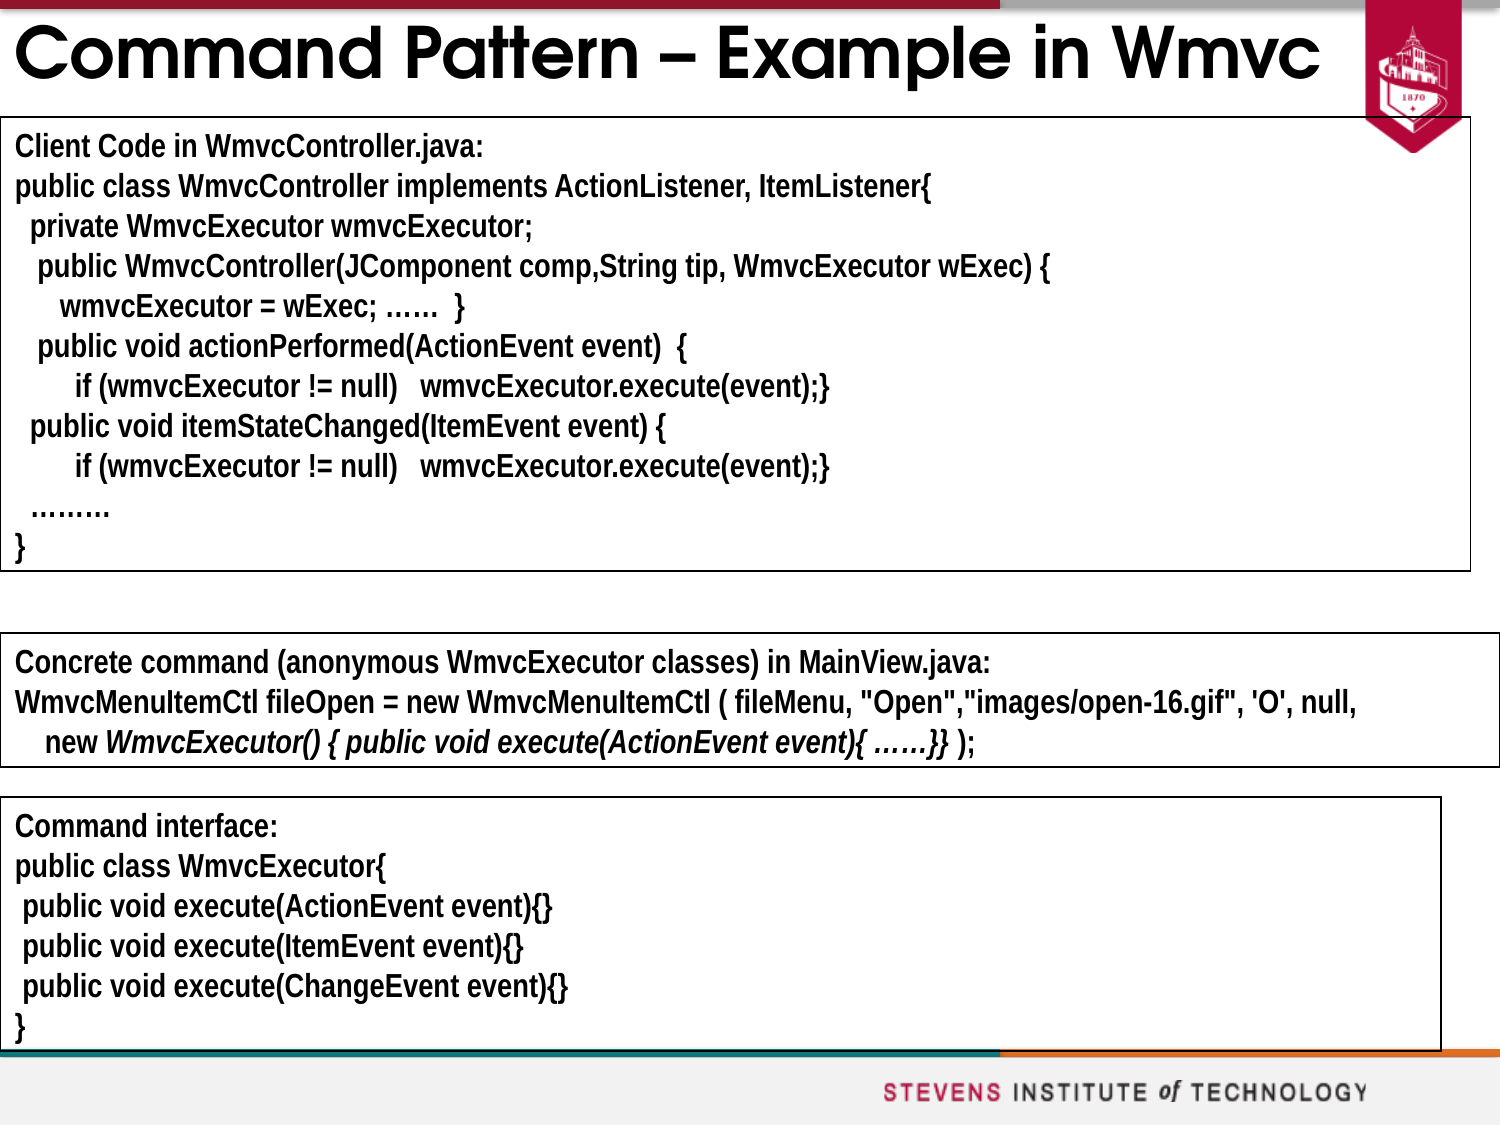

# Command Pattern – Example in Wmvc
Client Code in WmvcController.java:
public class WmvcController implements ActionListener, ItemListener{
  private WmvcExecutor wmvcExecutor;
   public WmvcController(JComponent comp,String tip, WmvcExecutor wExec) {
      wmvcExecutor = wExec; ……  }
   public void actionPerformed(ActionEvent event)  {
        if (wmvcExecutor != null)   wmvcExecutor.execute(event);}
  public void itemStateChanged(ItemEvent event) {
        if (wmvcExecutor != null)   wmvcExecutor.execute(event);}
  ………
}
Concrete command (anonymous WmvcExecutor classes) in MainView.java:
WmvcMenuItemCtl fileOpen = new WmvcMenuItemCtl ( fileMenu, "Open","images/open-16.gif", 'O', null,
    new WmvcExecutor() { public void execute(ActionEvent event){ ……}} );
Command interface:
public class WmvcExecutor{
 public void execute(ActionEvent event){}
 public void execute(ItemEvent event){}
 public void execute(ChangeEvent event){}
}